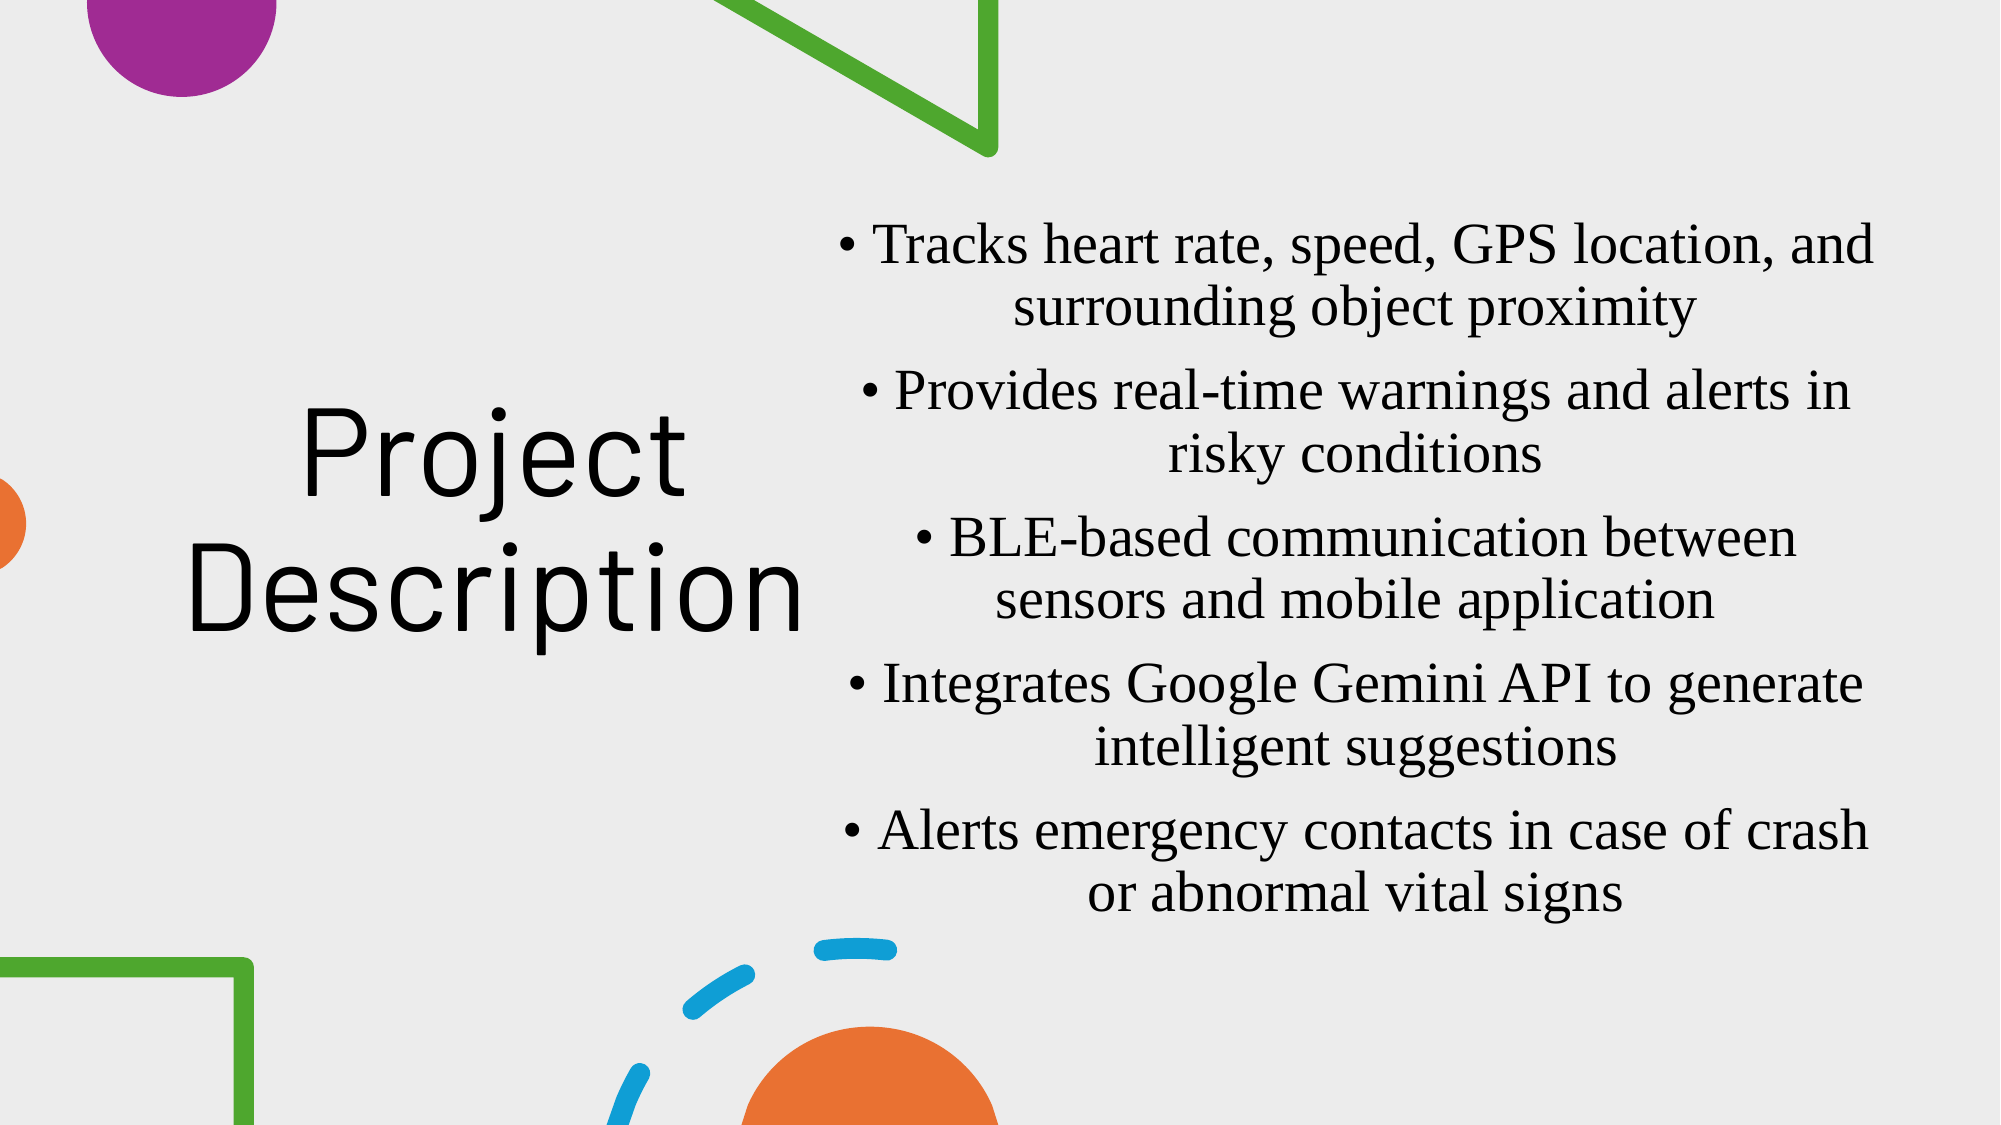

# Project Description
• Tracks heart rate, speed, GPS location, and surrounding object proximity
• Provides real-time warnings and alerts in risky conditions
• BLE-based communication between sensors and mobile application
• Integrates Google Gemini API to generate intelligent suggestions
• Alerts emergency contacts in case of crash or abnormal vital signs